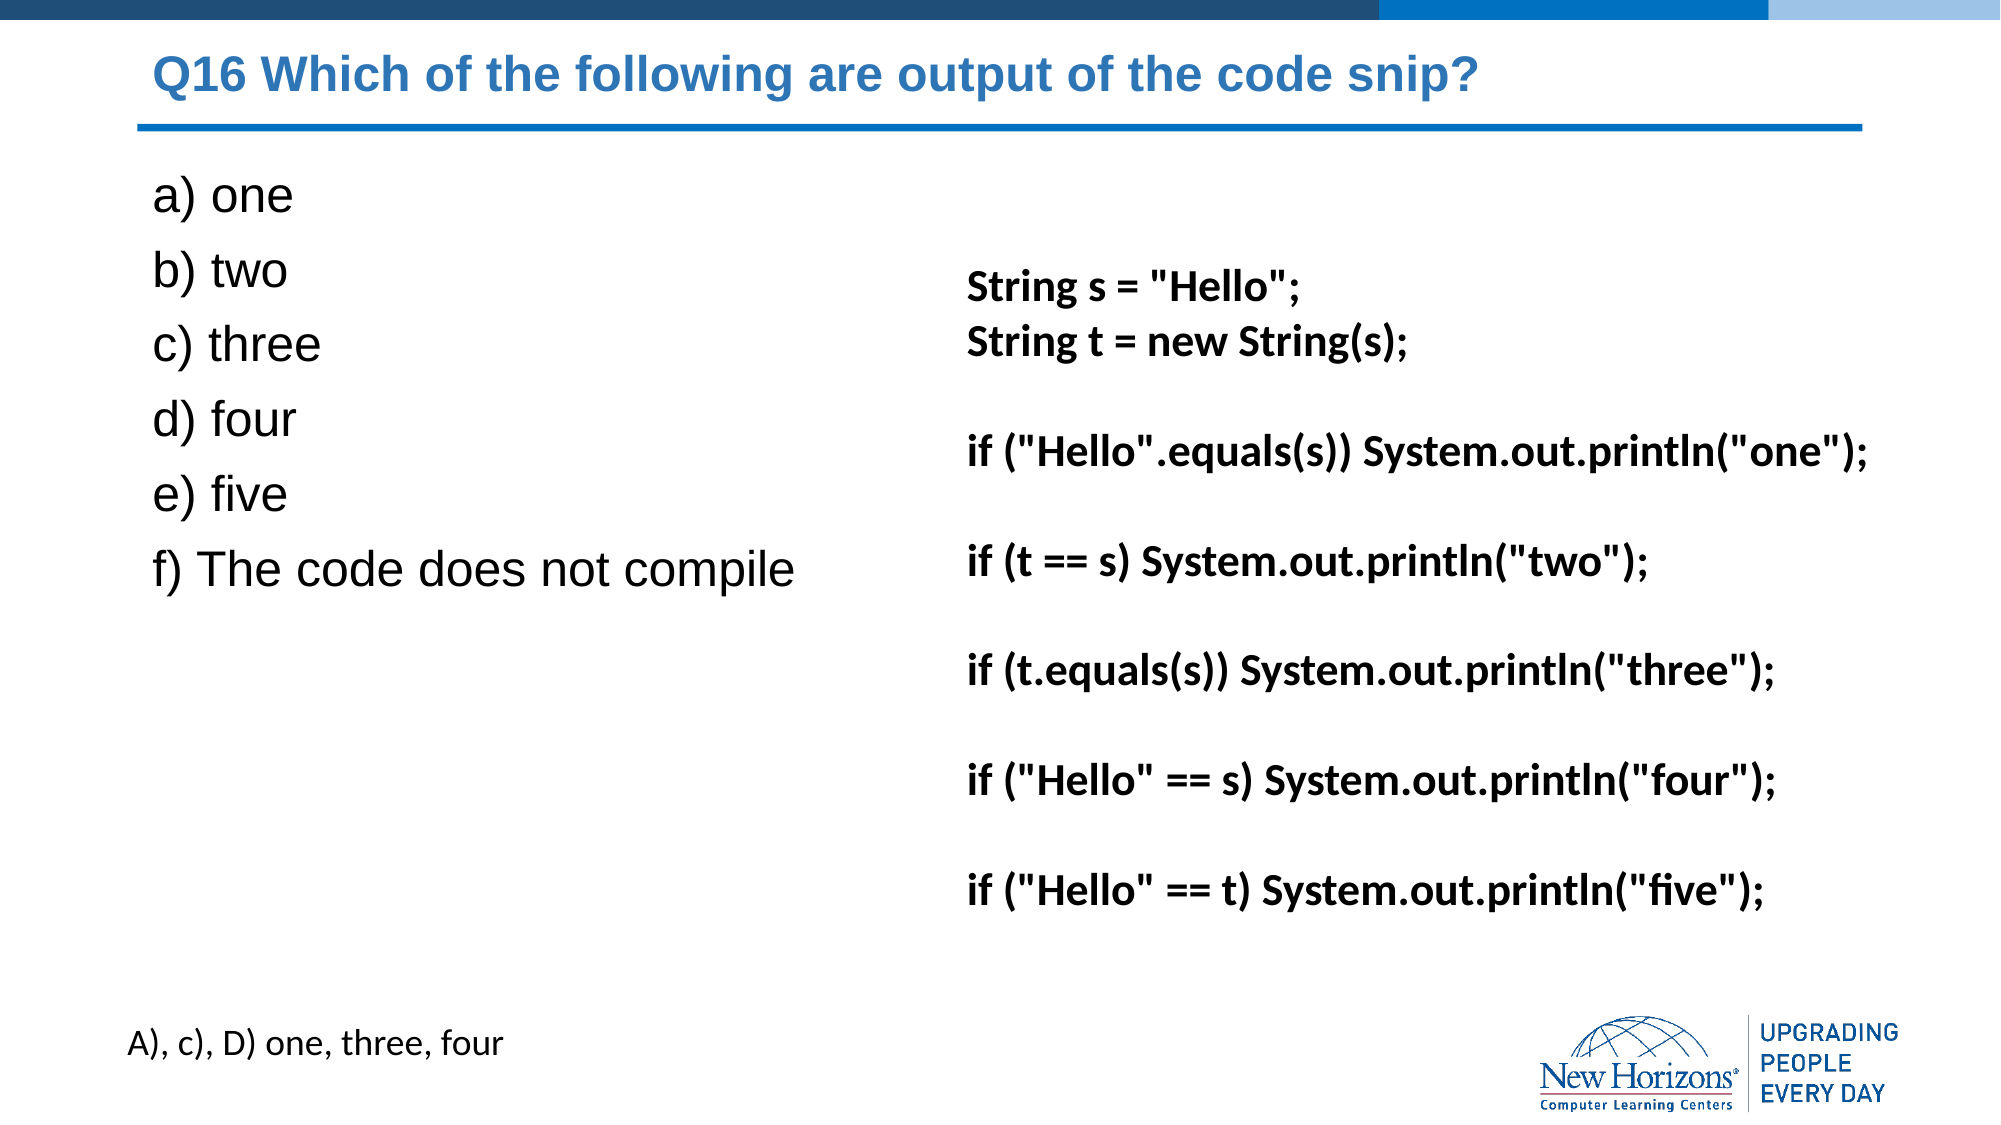

# Q16 Which of the following are output of the code snip?
a) one
b) two
c) three
d) four
e) five
f) The code does not compile
String s = "Hello";
String t = new String(s);
if ("Hello".equals(s)) System.out.println("one");

if (t == s) System.out.println("two");
if (t.equals(s)) System.out.println("three");

if ("Hello" == s) System.out.println("four");

if ("Hello" == t) System.out.println("five");

A), c), D) one, three, four